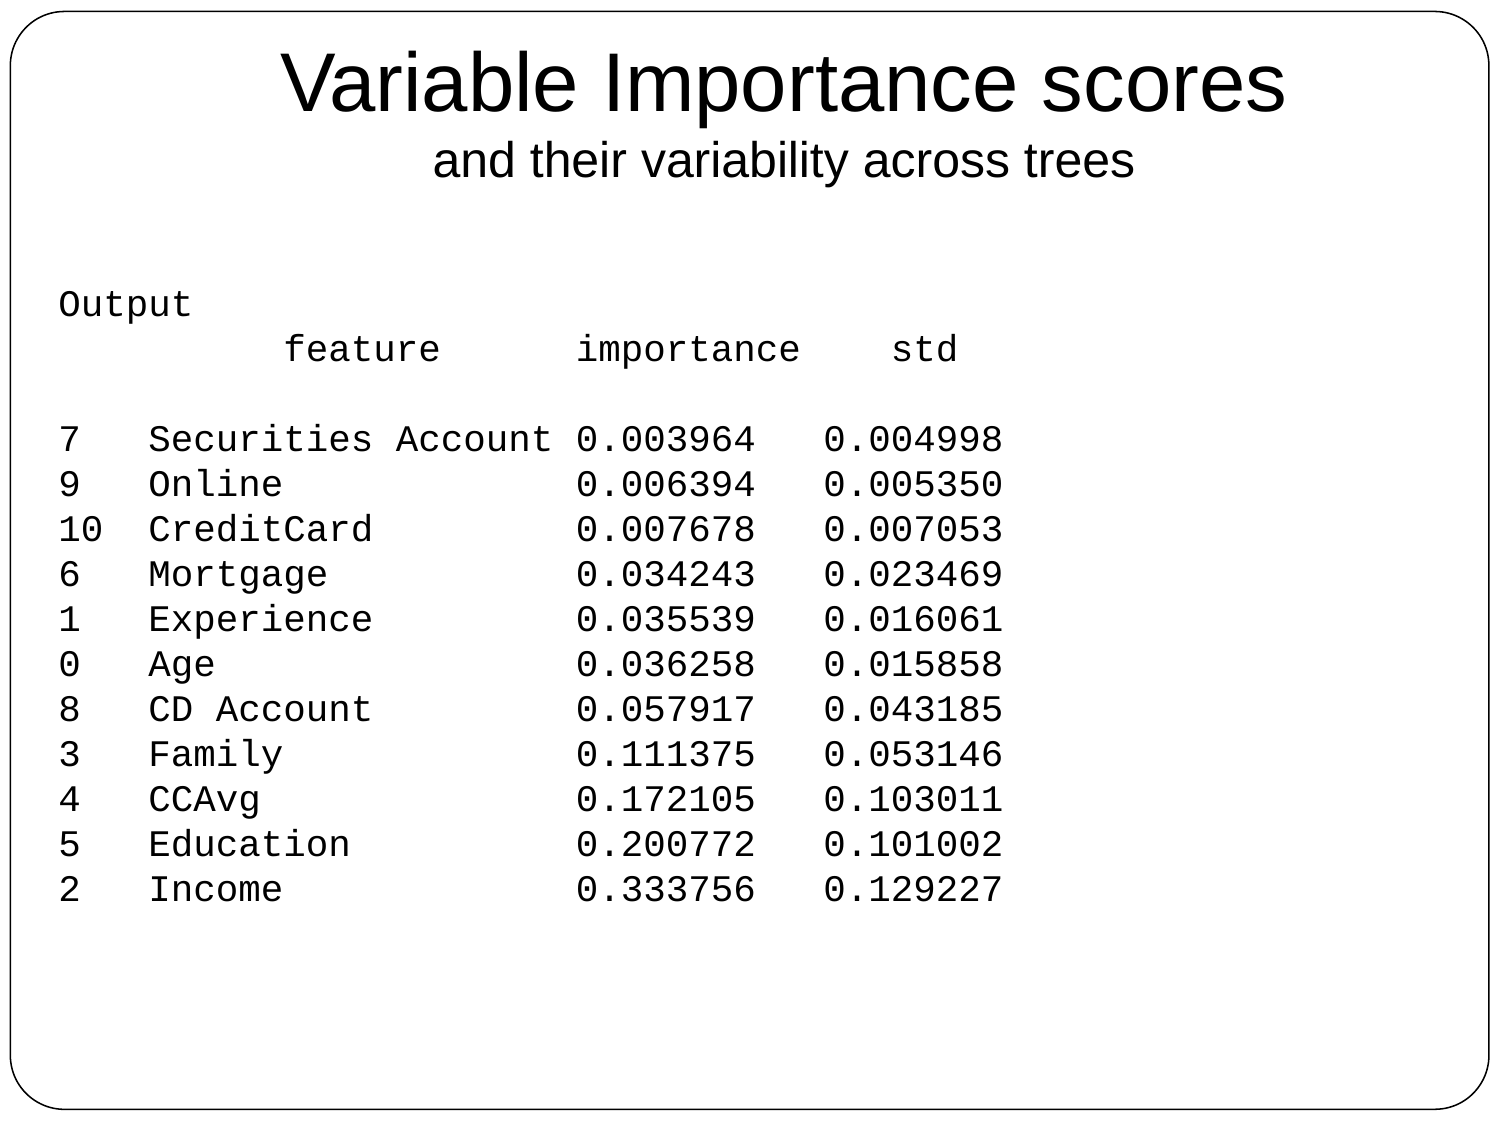

# Variable Importance scores
and their variability across trees
Output
          feature      importance    std

7   Securities Account 0.003964   0.004998
9   Online             0.006394   0.005350
10  CreditCard         0.007678   0.007053
6   Mortgage           0.034243   0.023469
1   Experience         0.035539   0.016061
0   Age                0.036258   0.015858
8   CD Account         0.057917   0.043185
3   Family             0.111375   0.053146
4   CCAvg              0.172105   0.103011
5   Education          0.200772   0.101002
2   Income             0.333756   0.129227